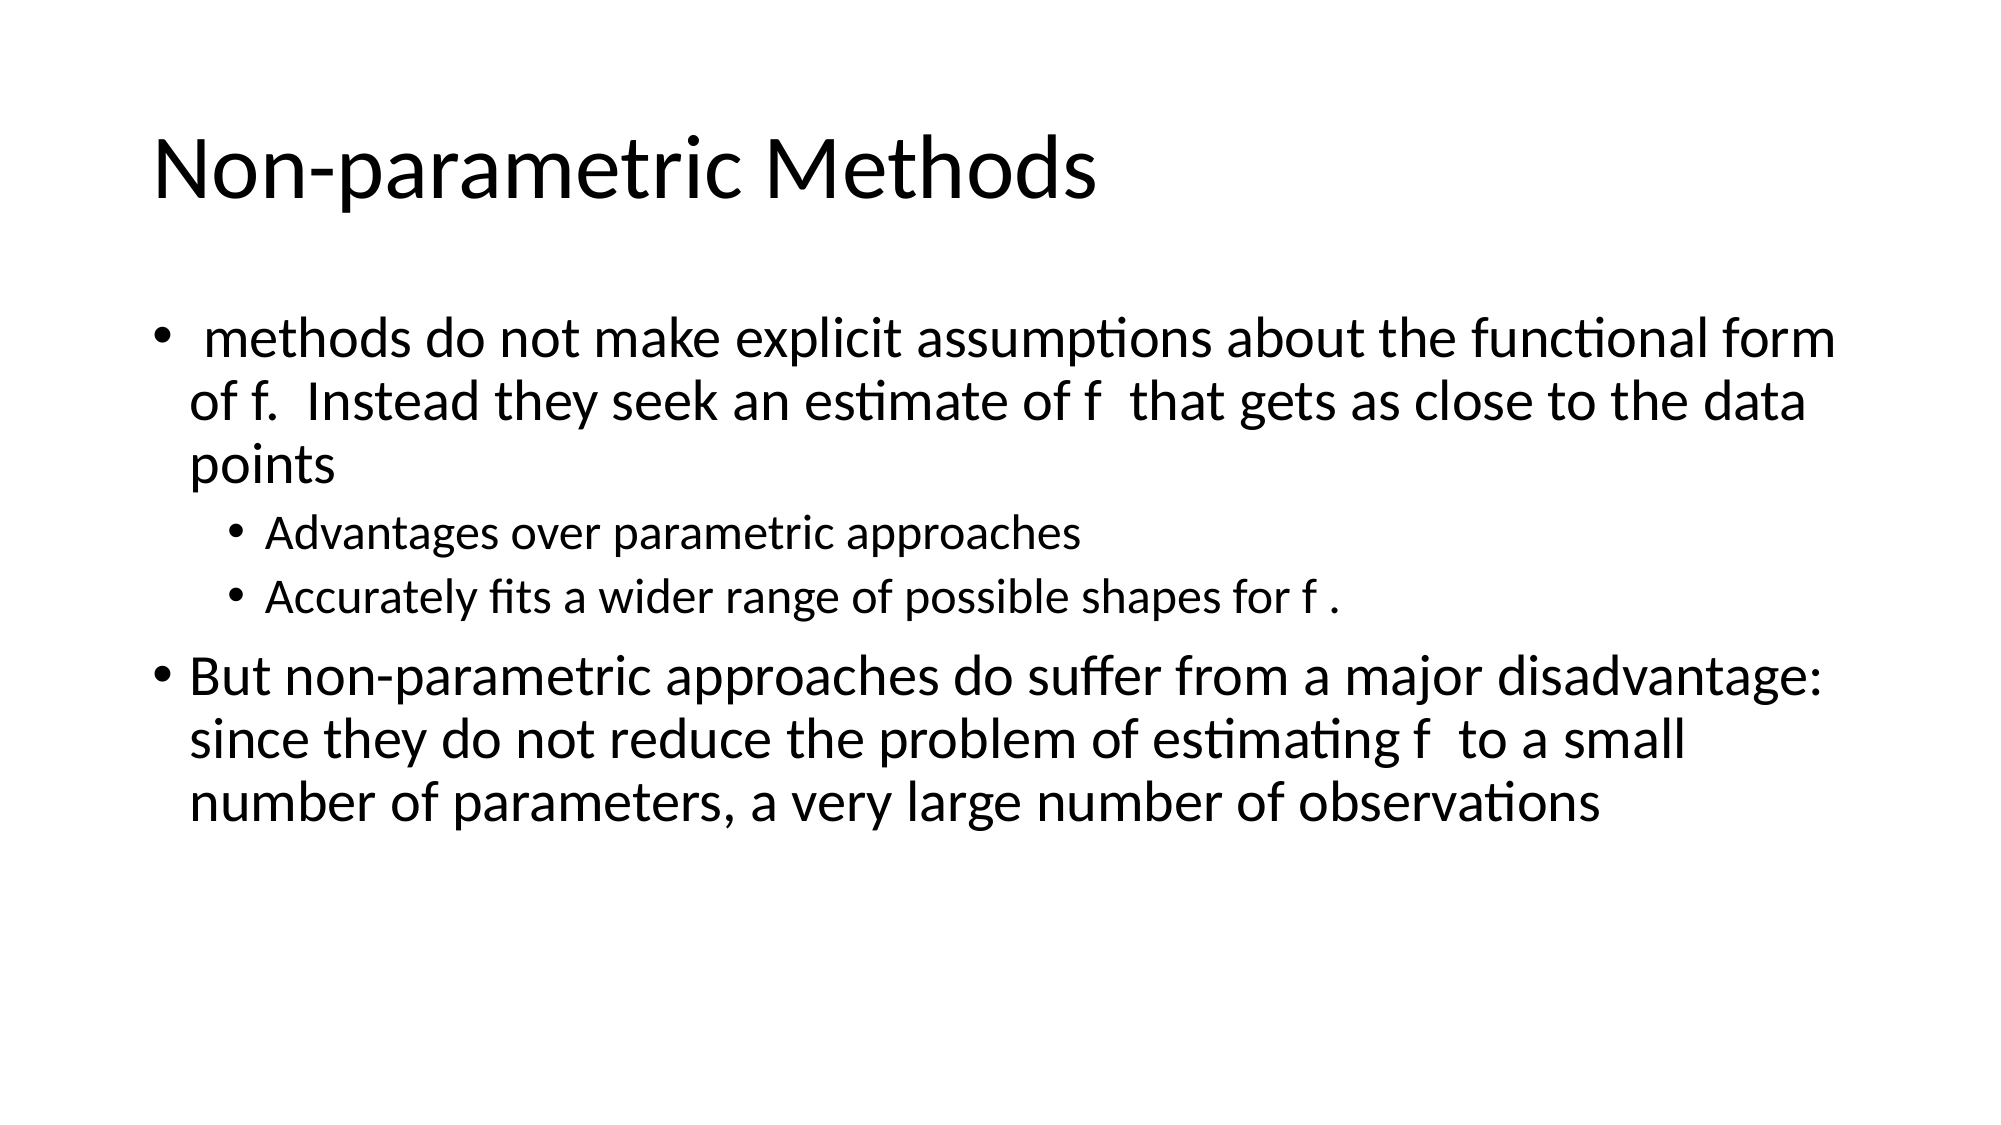

# Non-parametric Methods
 methods do not make explicit assumptions about the functional form of f.  Instead they seek an estimate of f  that gets as close to the data points
Advantages over parametric approaches
Accurately fits a wider range of possible shapes for f .
But non-parametric approaches do suffer from a major disadvantage: since they do not reduce the problem of estimating f  to a small number of parameters, a very large number of observations